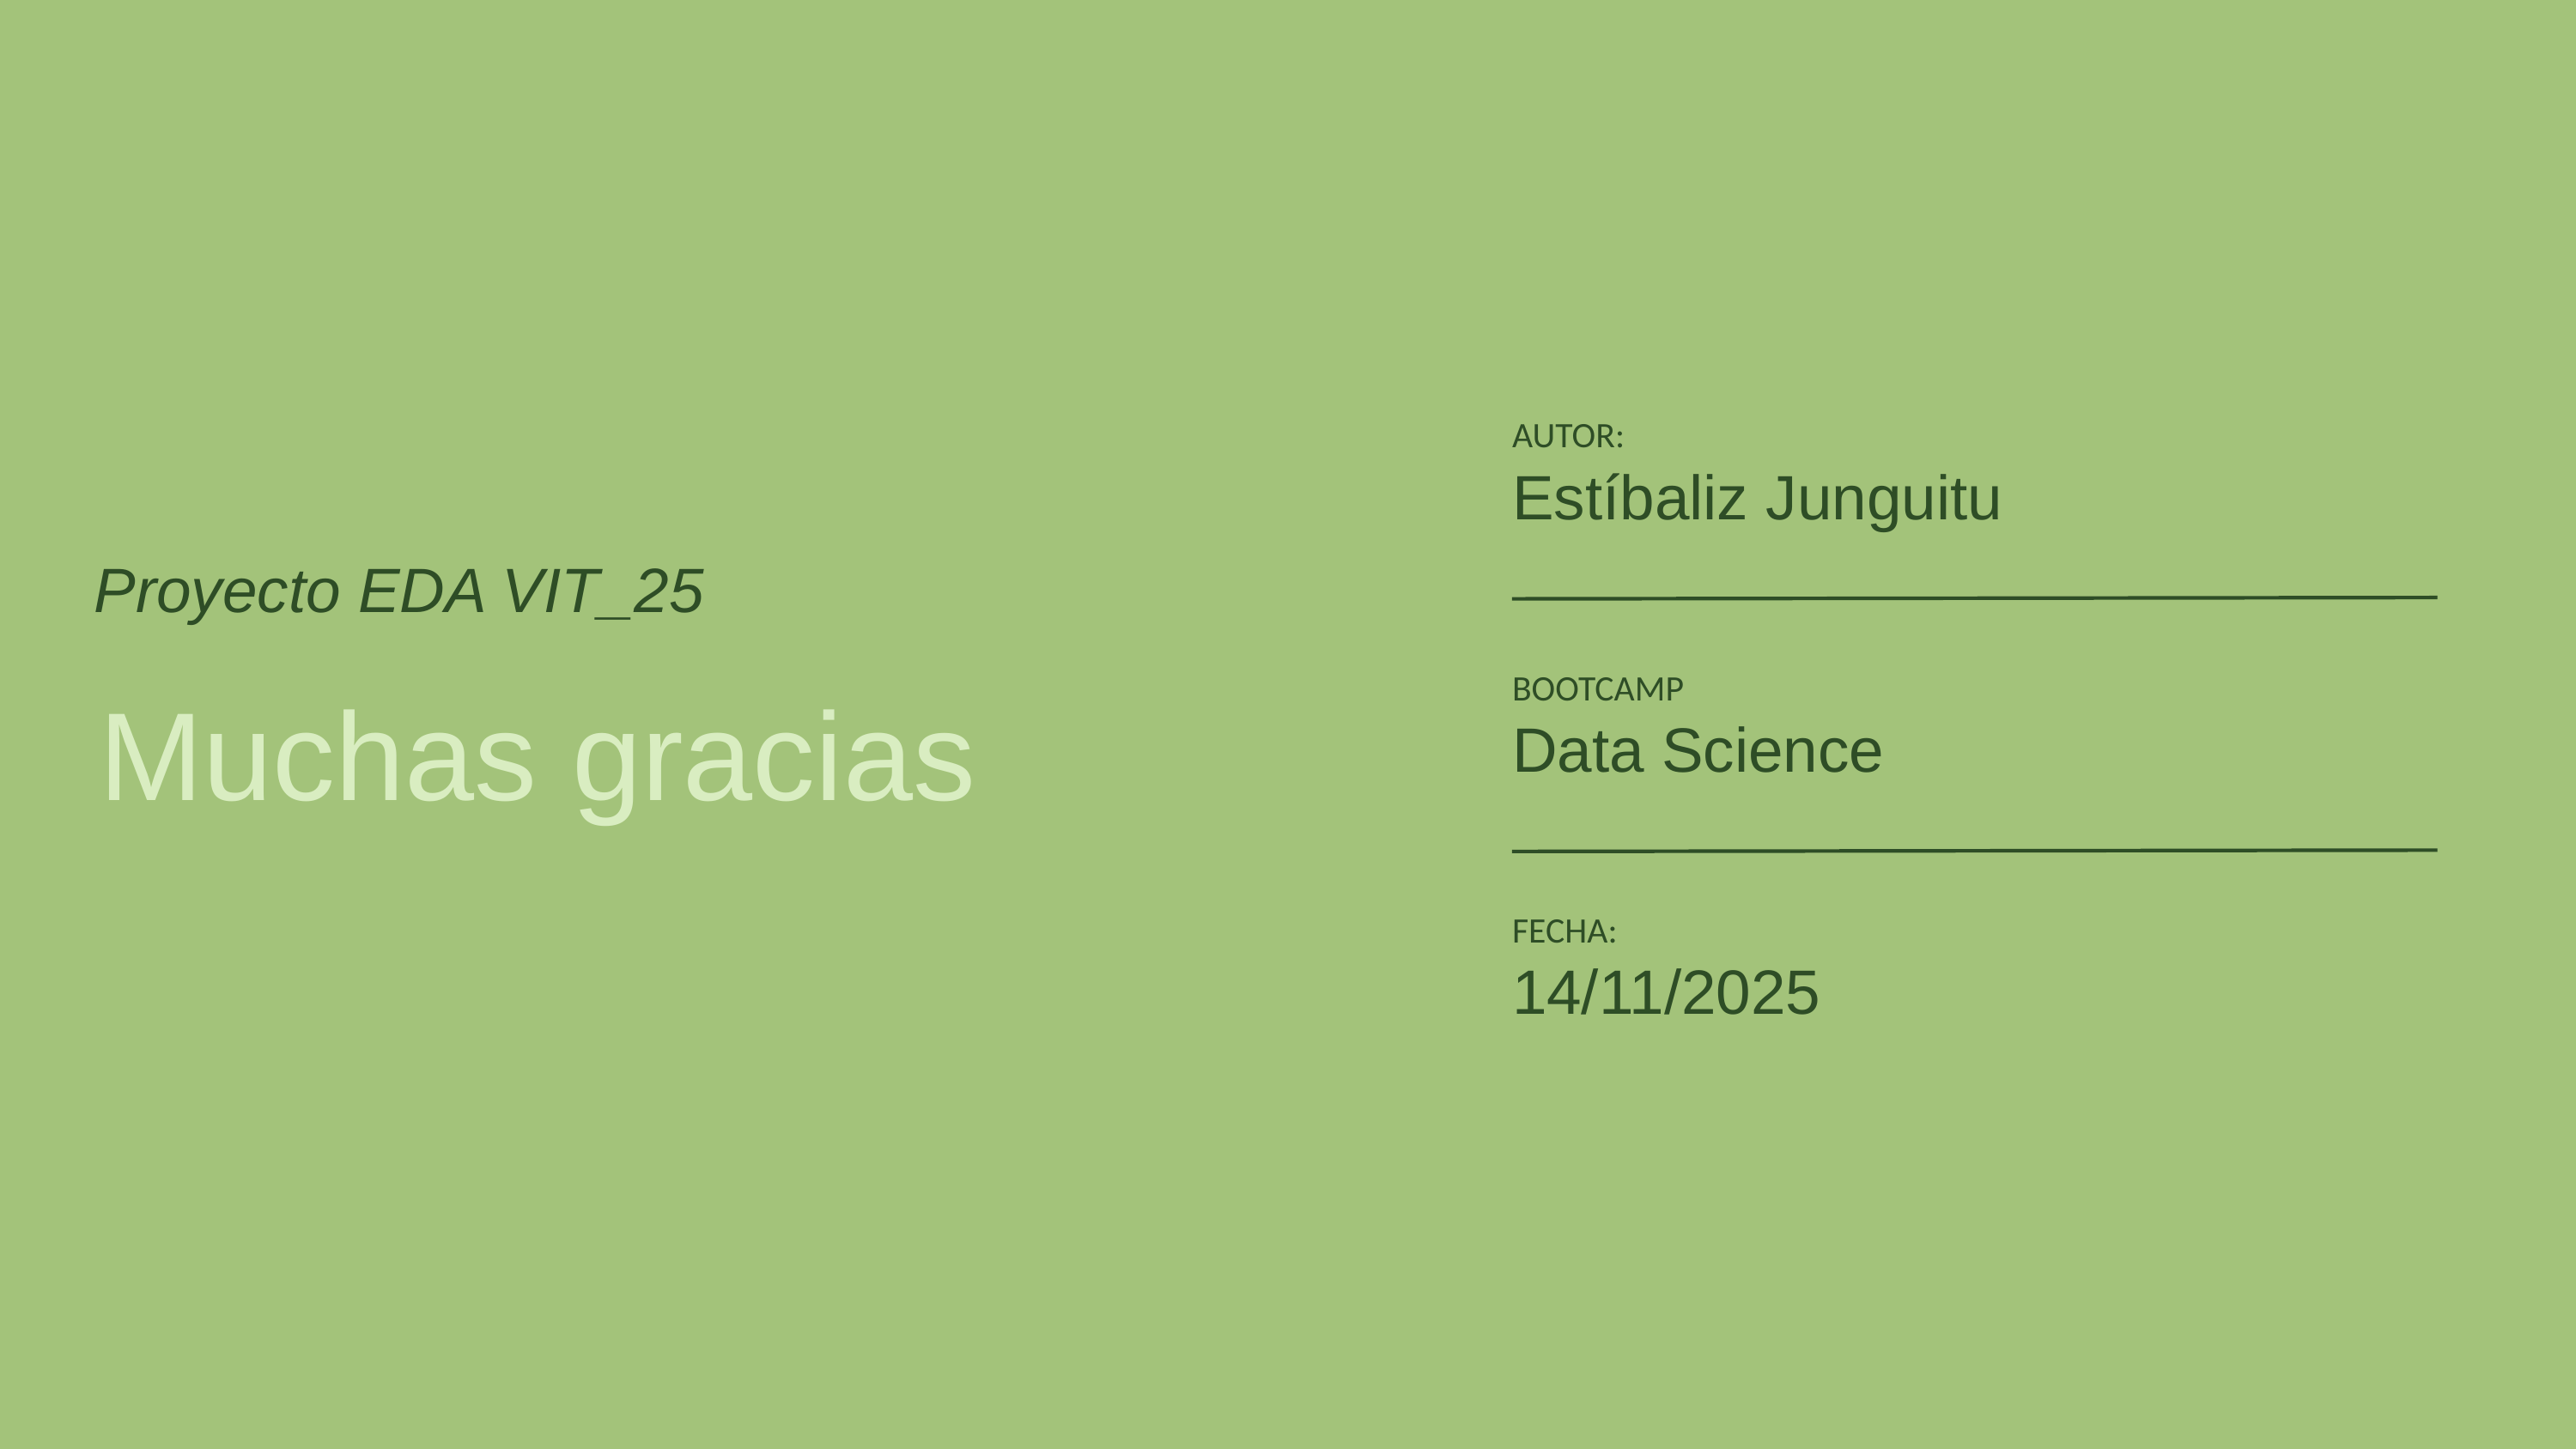

AUTOR:
Estíbaliz Junguitu

BOOTCAMP
Data Science

FECHA:
14/11/2025
Proyecto EDA VIT_25
Muchas gracias